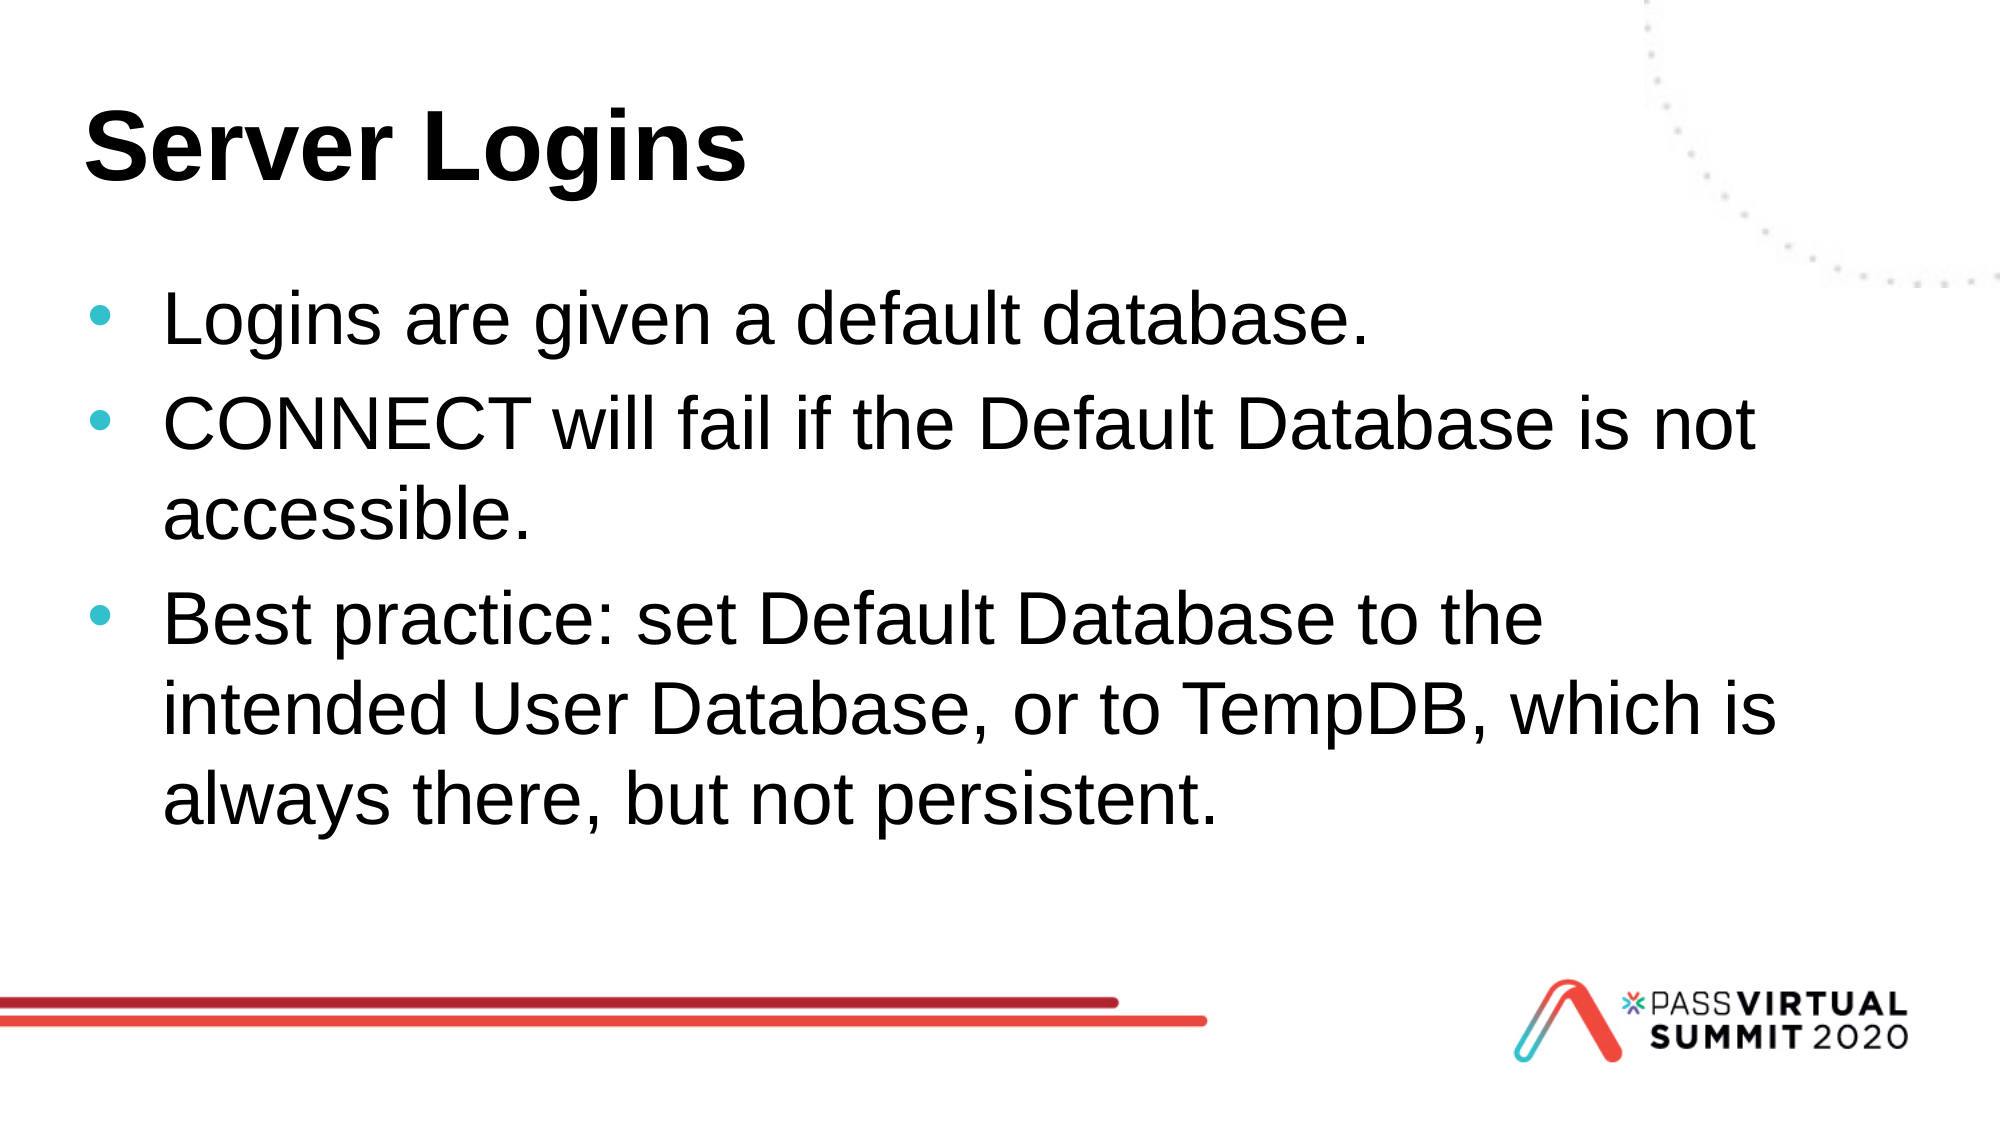

# Server Logins
Logins are given a default database.
CONNECT will fail if the Default Database is not accessible.
Best practice: set Default Database to the intended User Database, or to TempDB, which is always there, but not persistent.